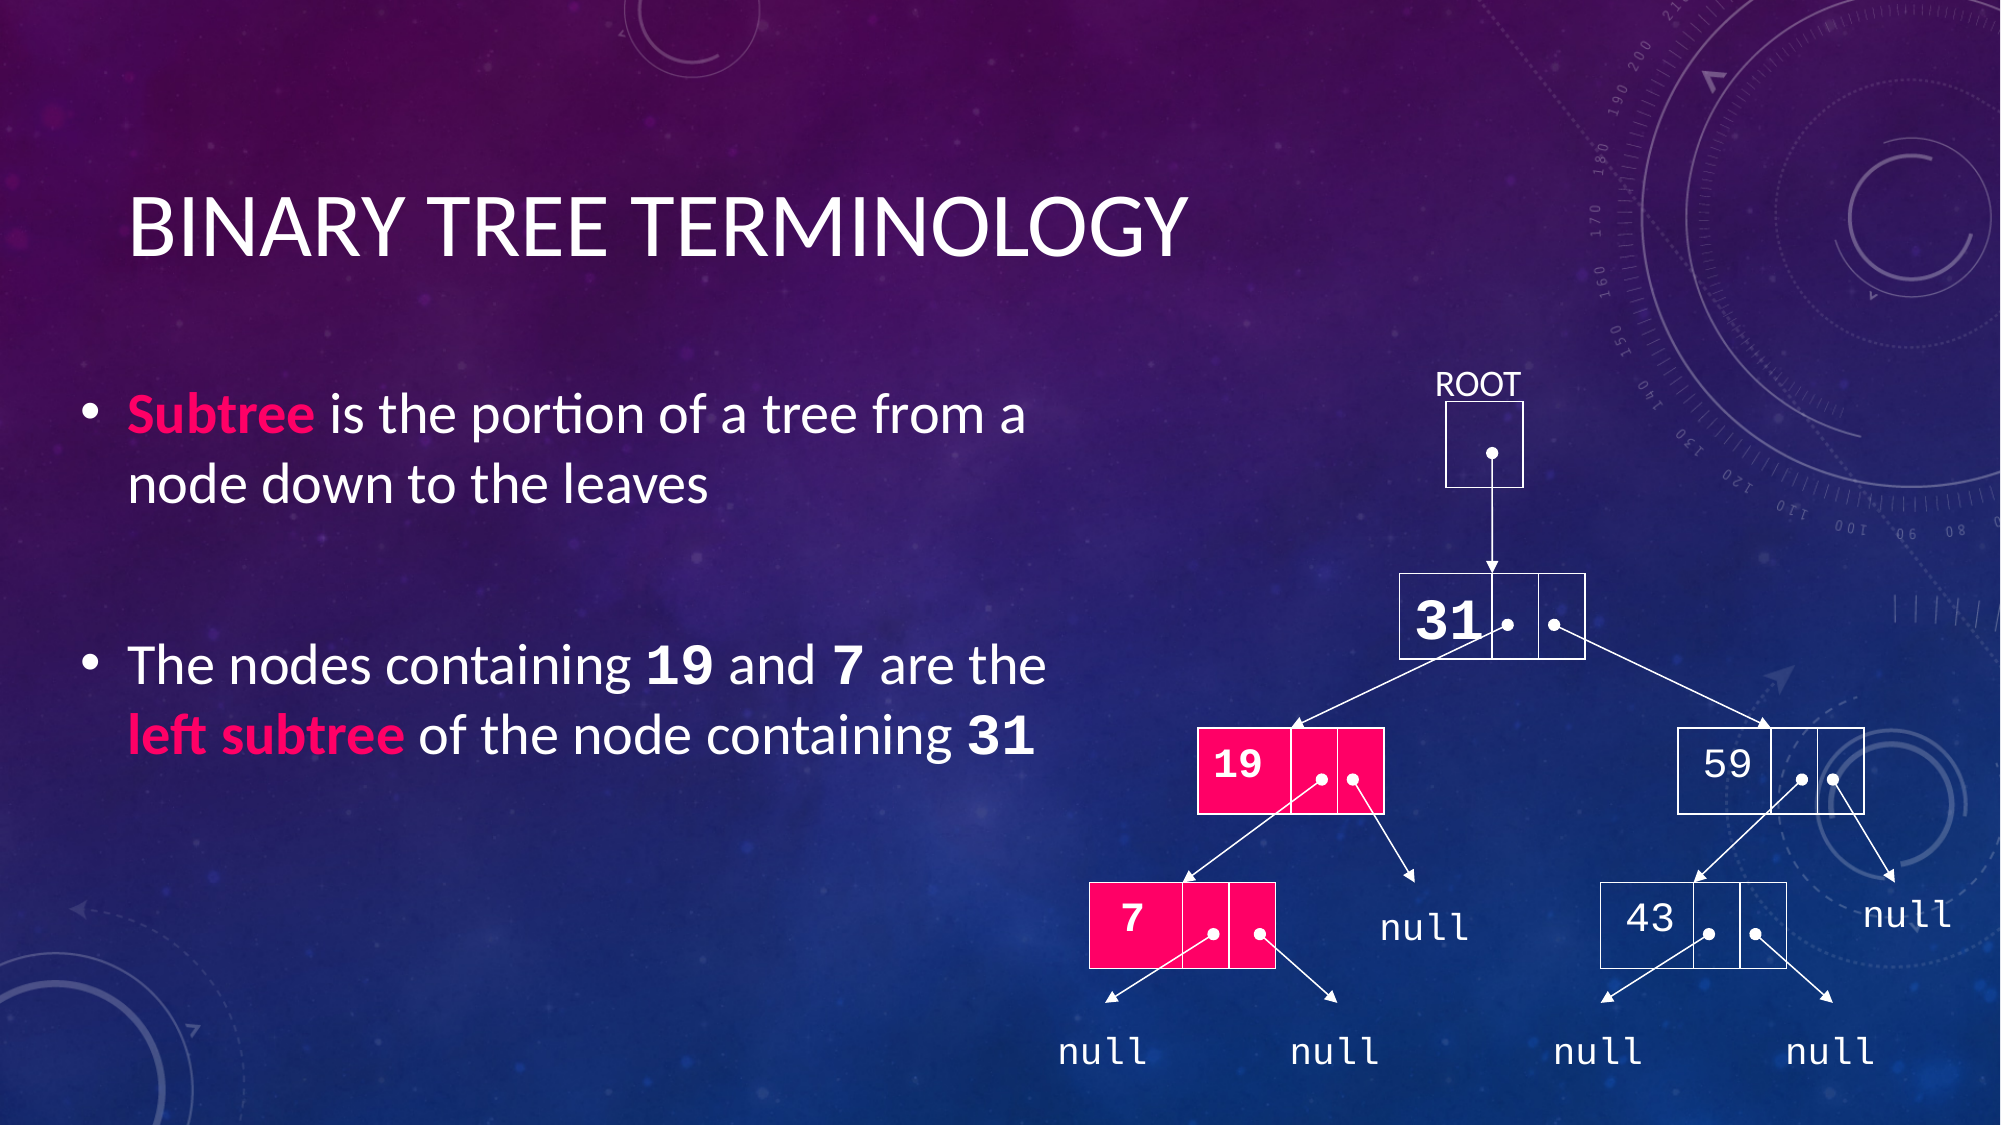

# Binary Tree Terminology
ROOT
Subtree is the portion of a tree from a node down to the leaves

The nodes containing 19 and 7 are the
left subtree of the node containing 31

31

19

59

7

43

null
null

null
null
null
null